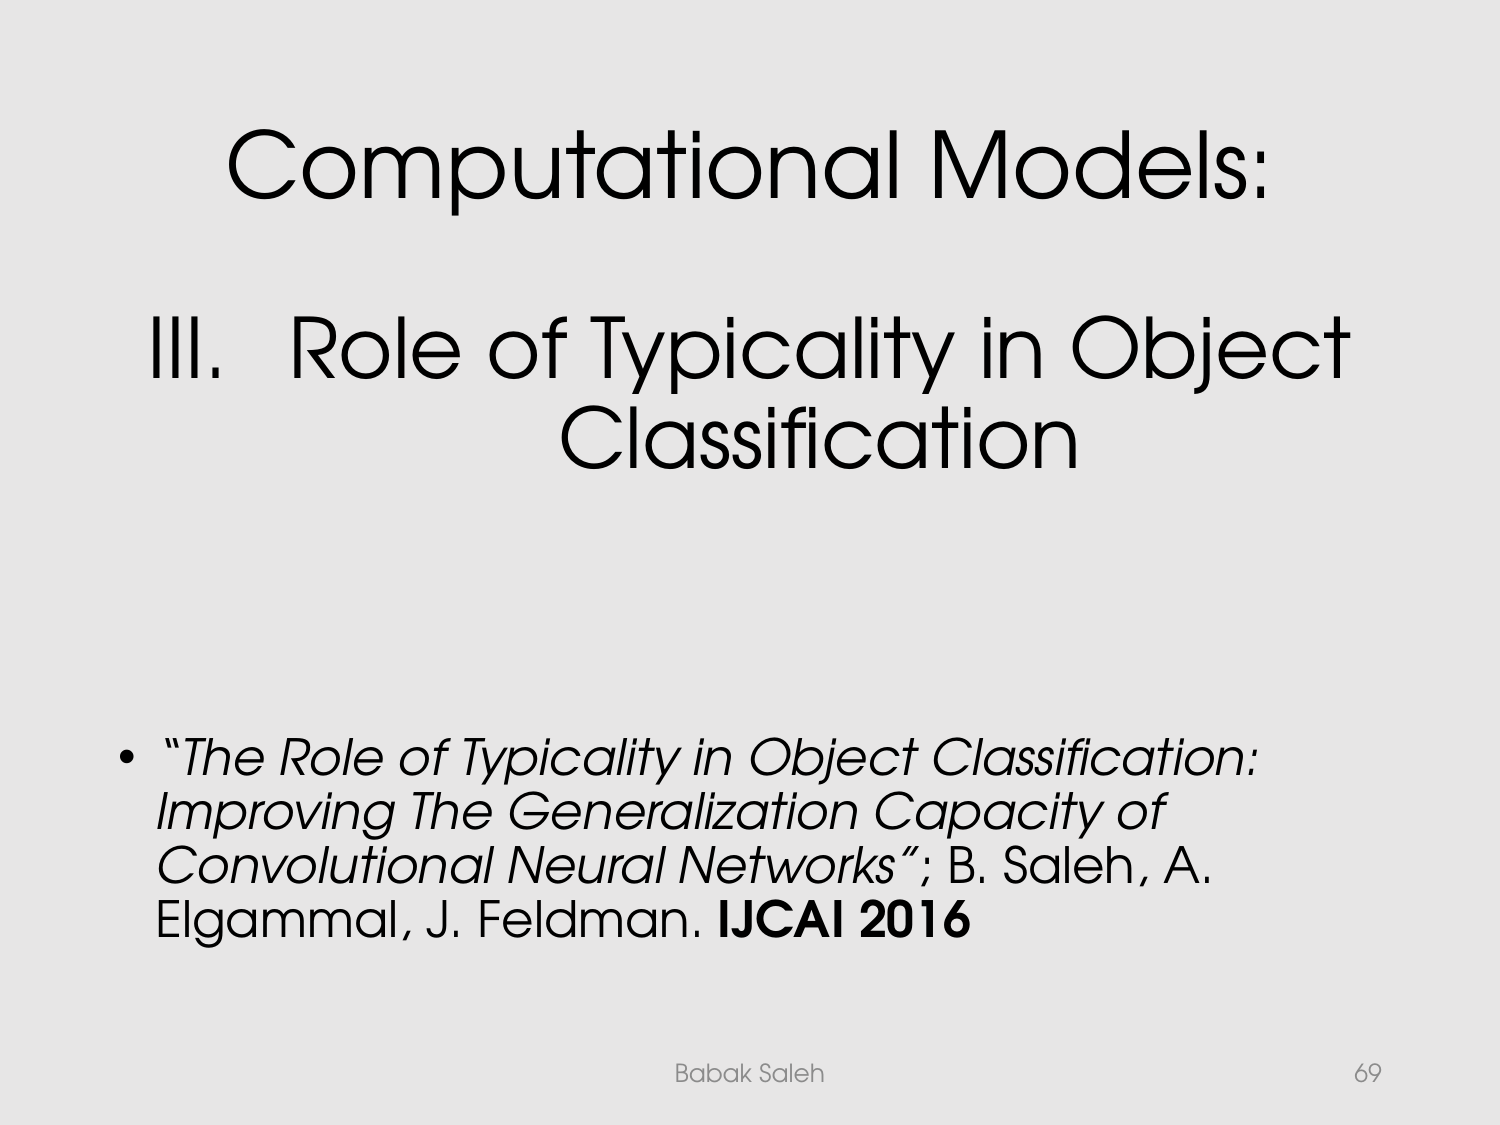

# Computational Models:
Role of Typicality in Object Classification

“The Role of Typicality in Object Classification: Improving The Generalization Capacity of Convolutional Neural Networks”; B. Saleh, A. Elgammal, J. Feldman. IJCAI 2016
Babak Saleh
69